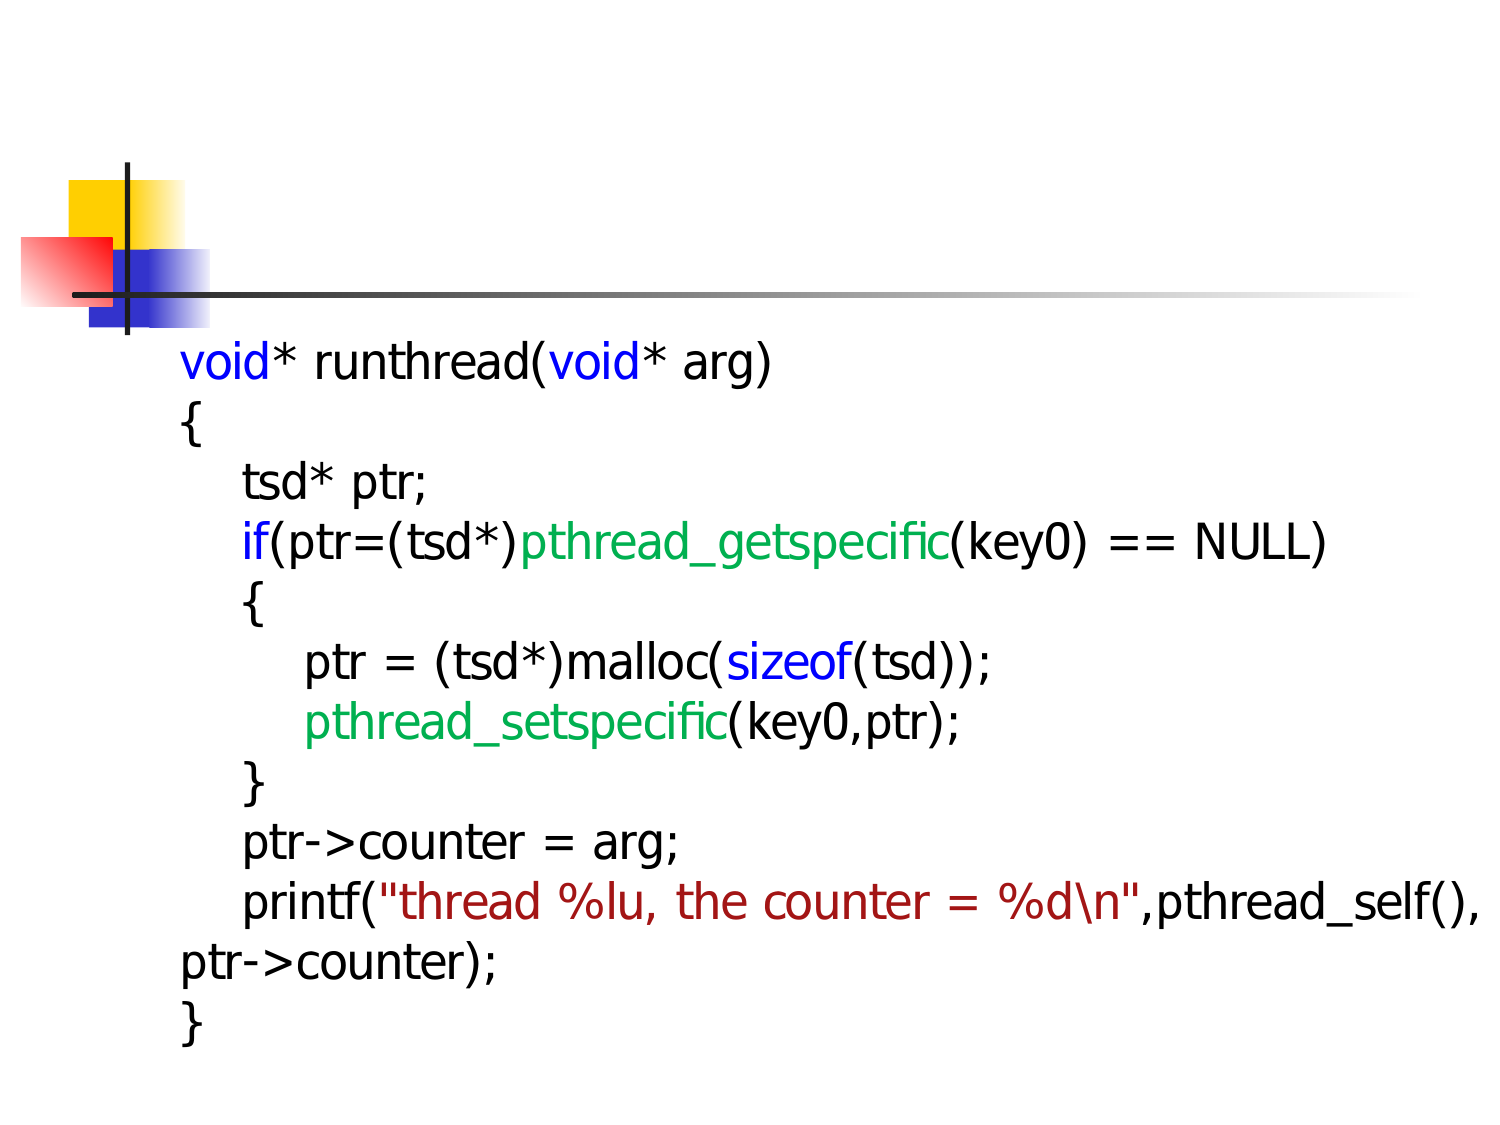

#
void* runthread(void* arg)
{
    tsd* ptr;
    if(ptr=(tsd*)pthread_getspecific(key0) == NULL)
    {
        ptr = (tsd*)malloc(sizeof(tsd));
        pthread_setspecific(key0,ptr);
    }
    ptr->counter = arg;
    printf("thread %lu, the counter = %d\n",pthread_self(),
ptr->counter);
}